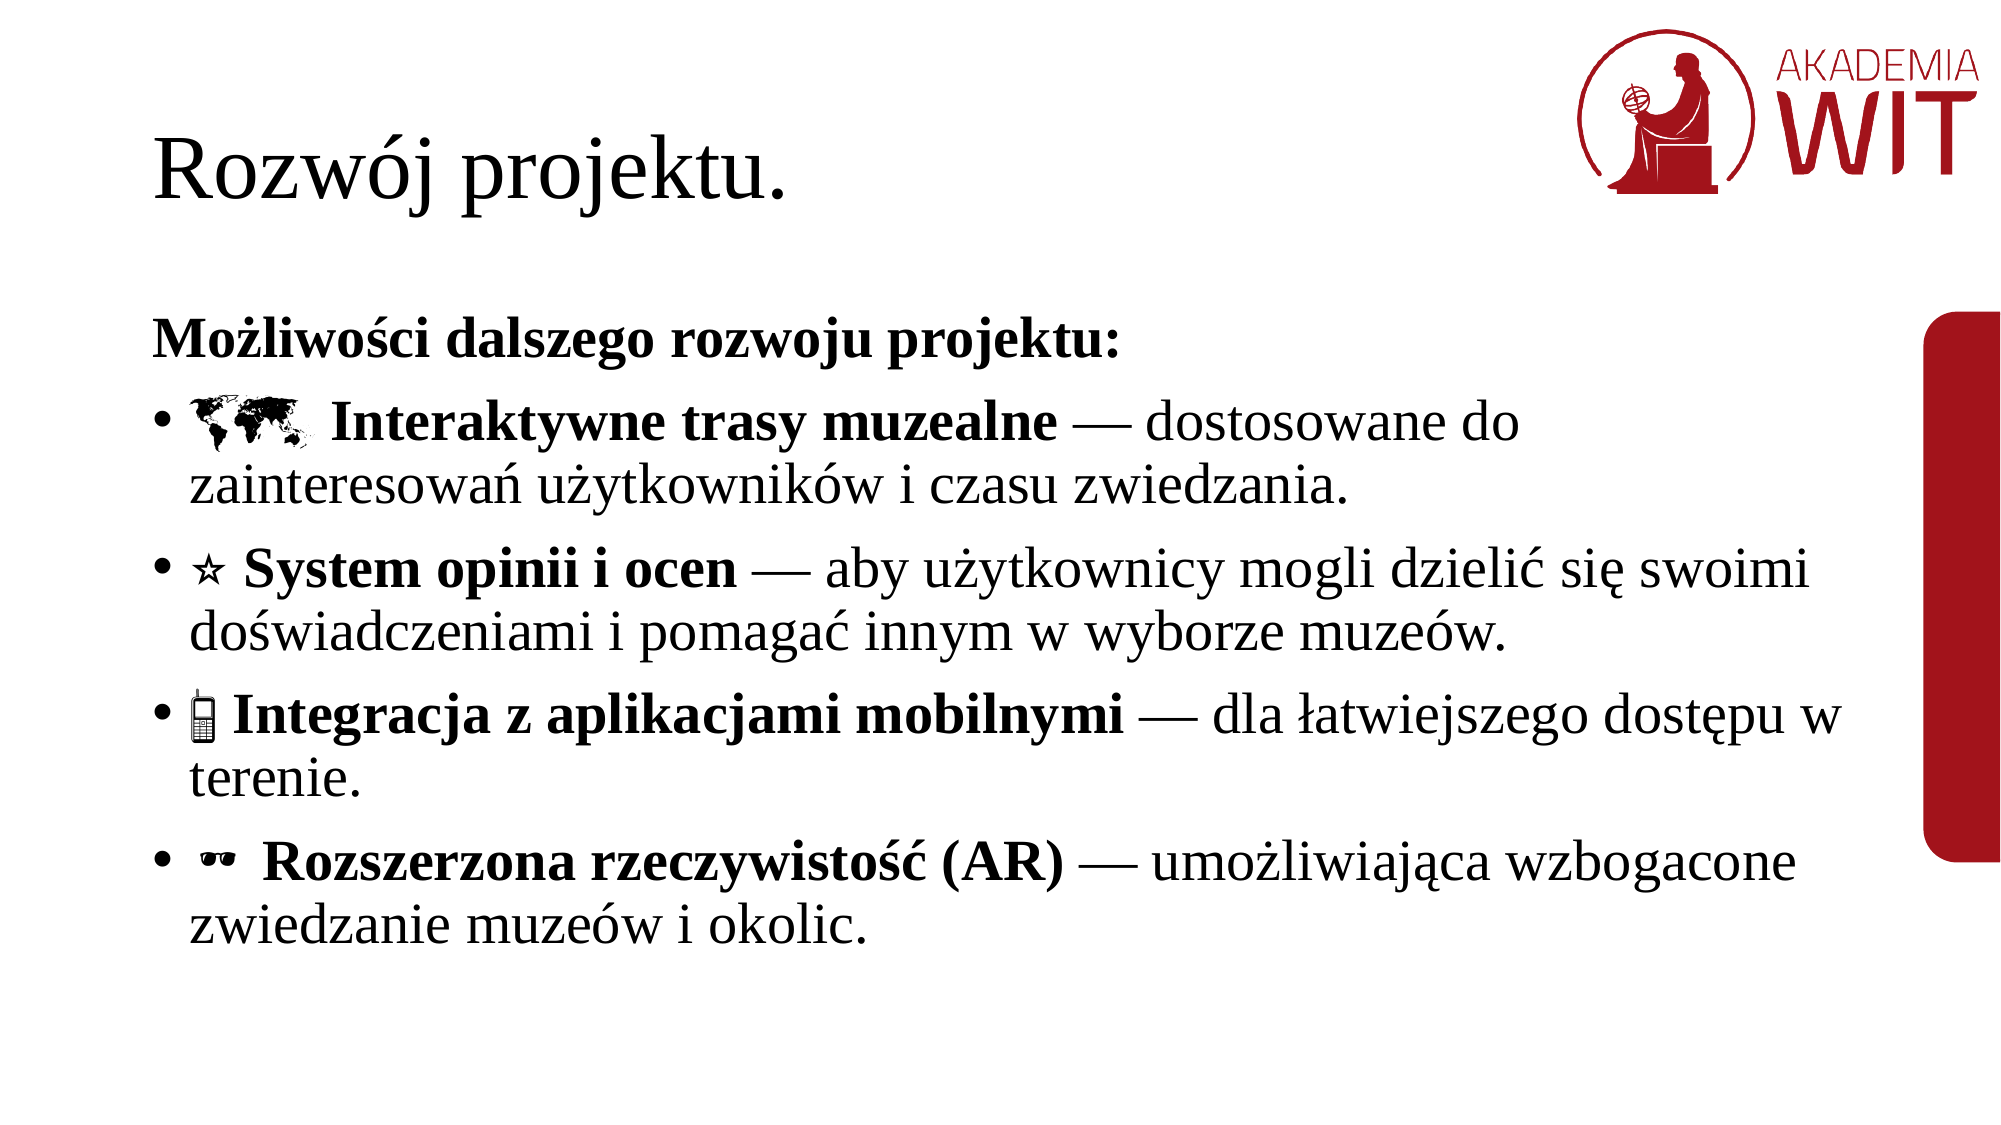

# Rozwój projektu.
Możliwości dalszego rozwoju projektu:
🗺️ Interaktywne trasy muzealne — dostosowane do zainteresowań użytkowników i czasu zwiedzania.
⭐ System opinii i ocen — aby użytkownicy mogli dzielić się swoimi doświadczeniami i pomagać innym w wyborze muzeów.
📱 Integracja z aplikacjami mobilnymi — dla łatwiejszego dostępu w terenie.
🕶️ Rozszerzona rzeczywistość (AR) — umożliwiająca wzbogacone zwiedzanie muzeów i okolic.